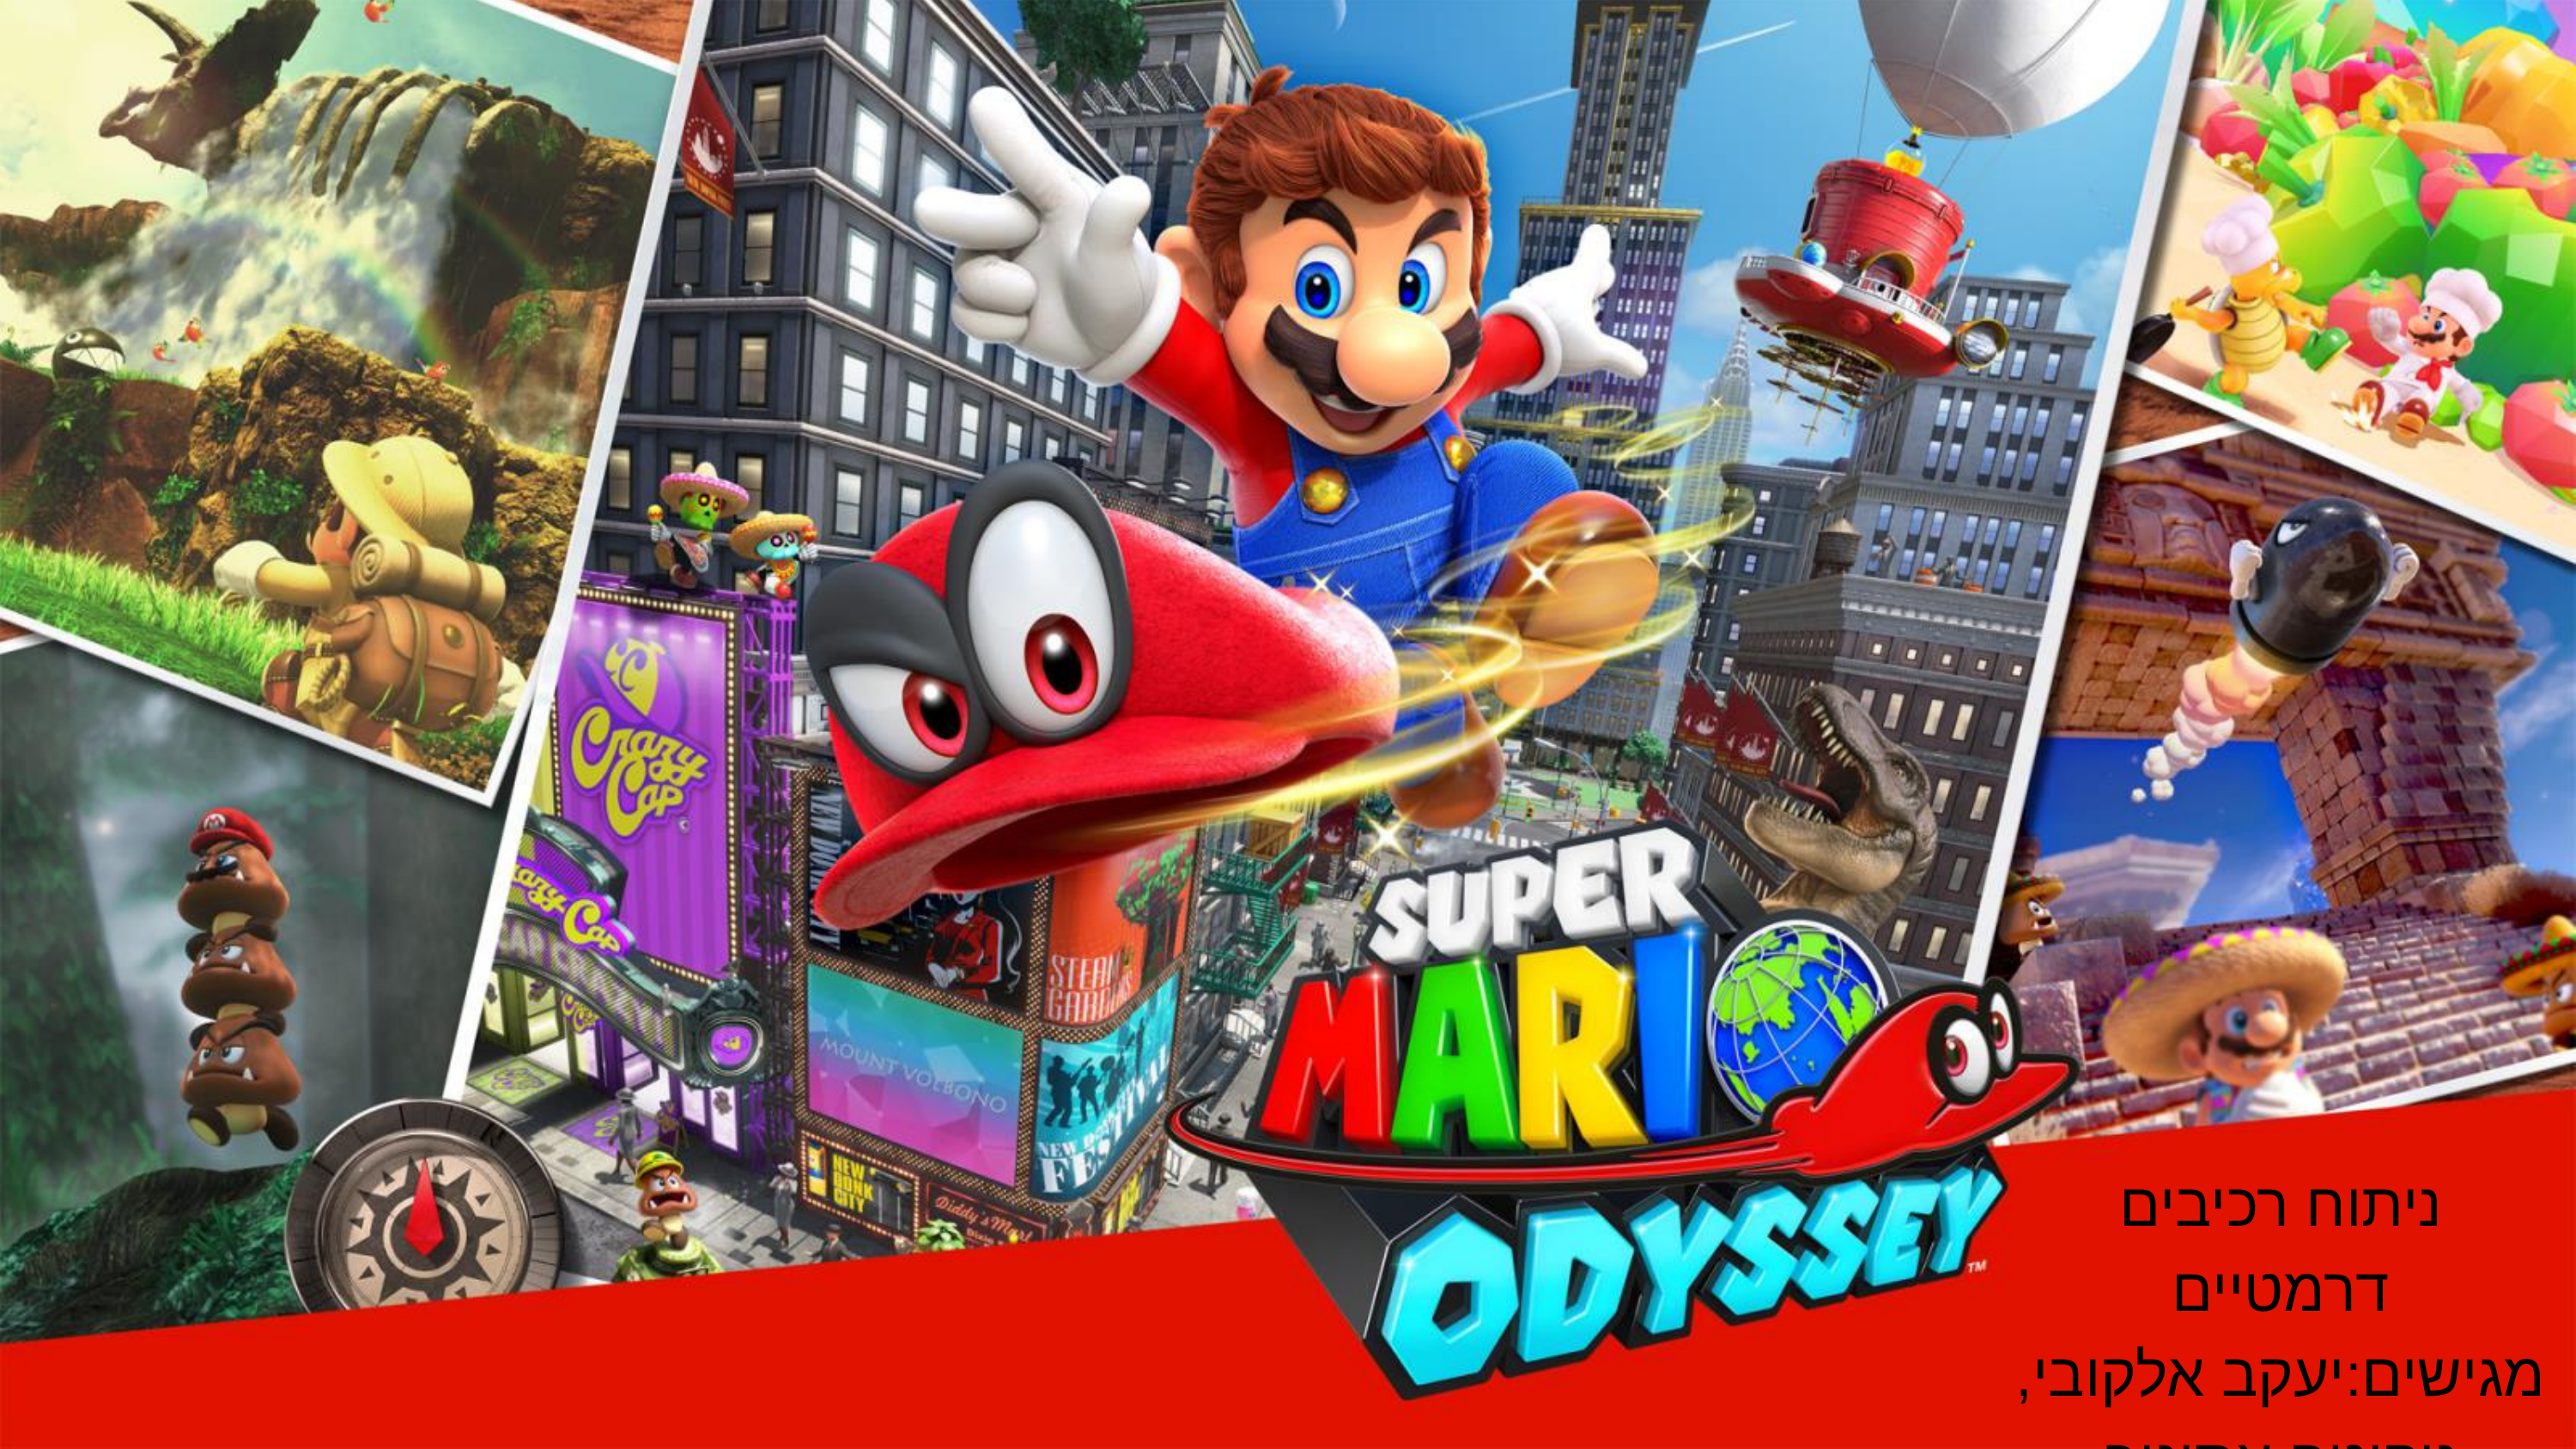

ניתוח רכיבים דרמטיים
מגישים:יעקב אלקובי, ניקיטה אסונוב